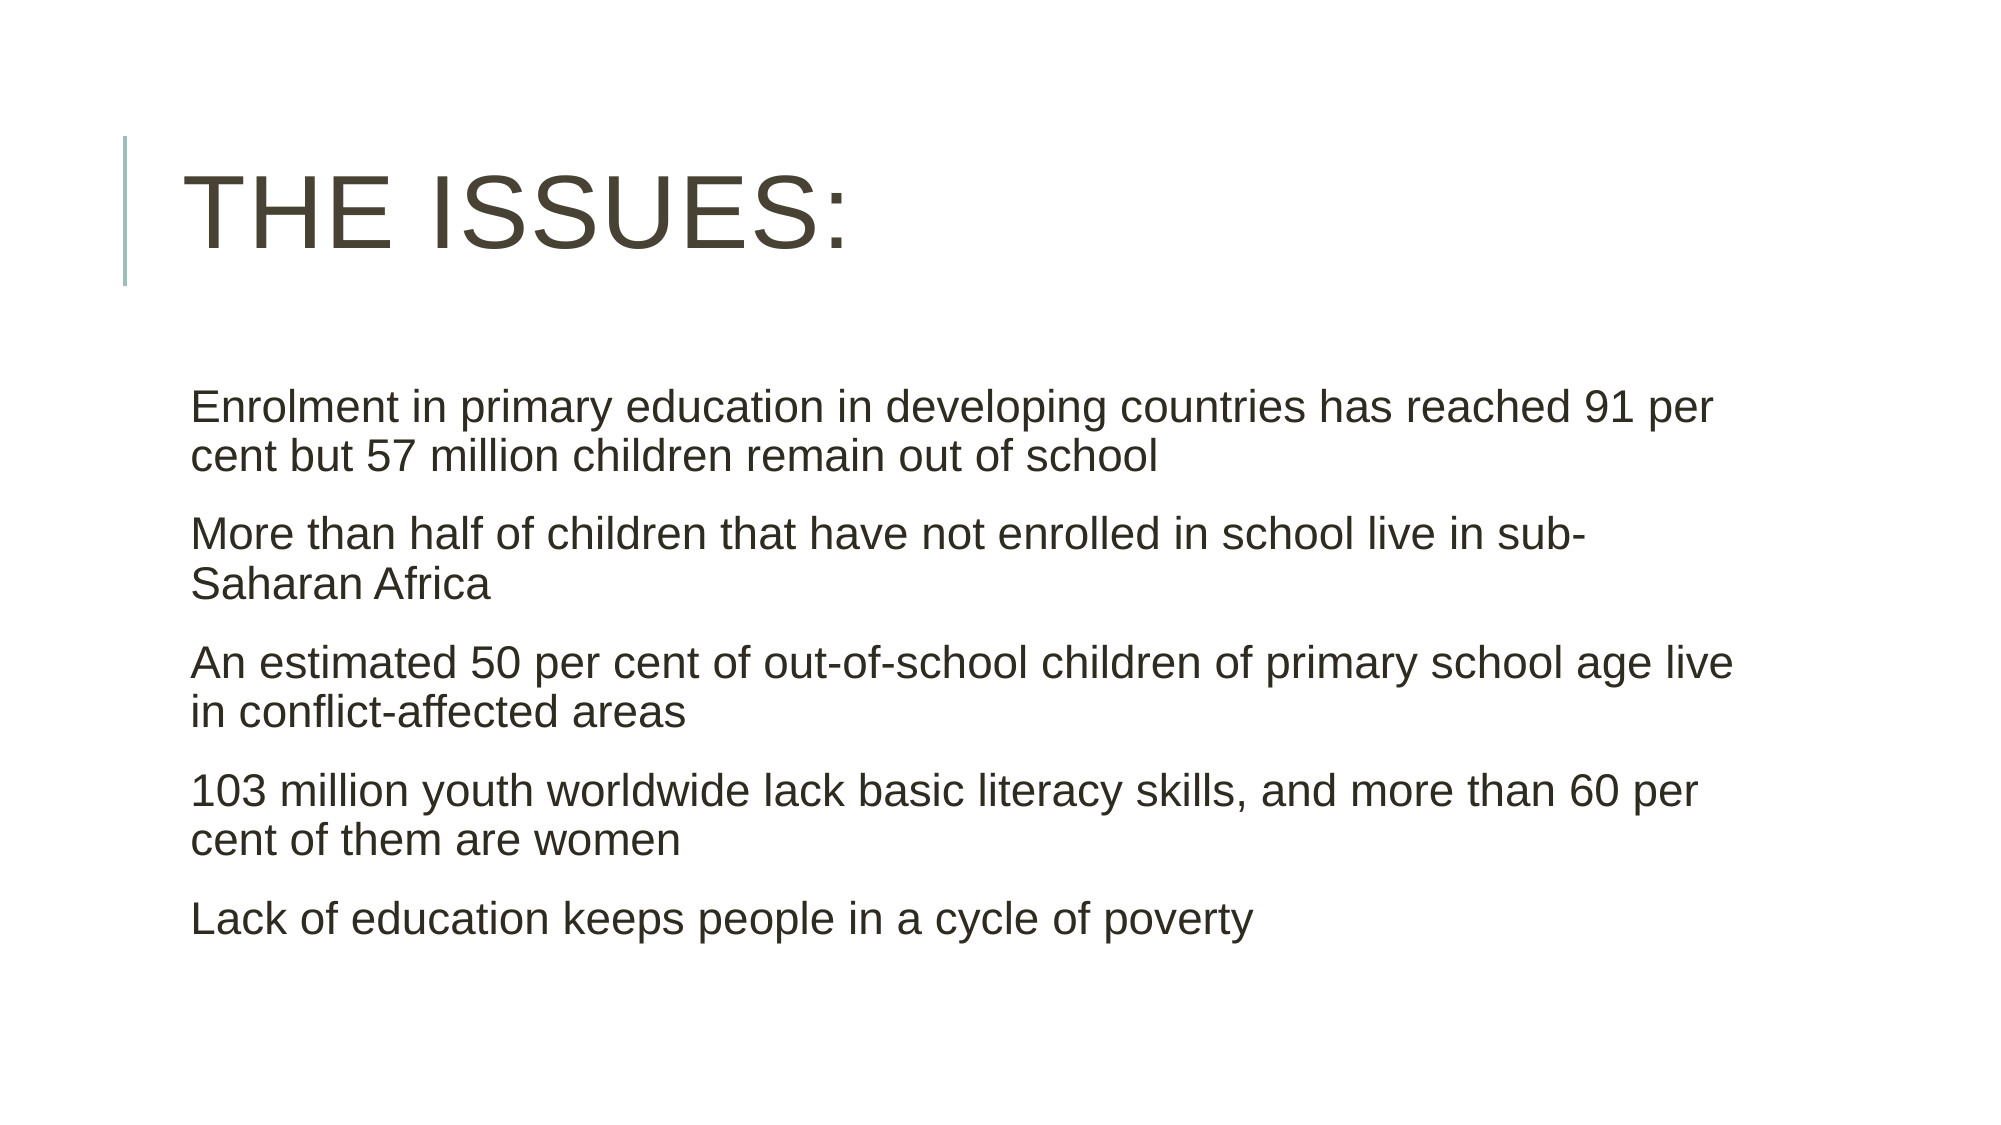

# The issues:
Enrolment in primary education in developing countries has reached 91 per cent but 57 million children remain out of school
More than half of children that have not enrolled in school live in sub-Saharan Africa
An estimated 50 per cent of out-of-school children of primary school age live in conflict-affected areas
103 million youth worldwide lack basic literacy skills, and more than 60 per cent of them are women
Lack of education keeps people in a cycle of poverty